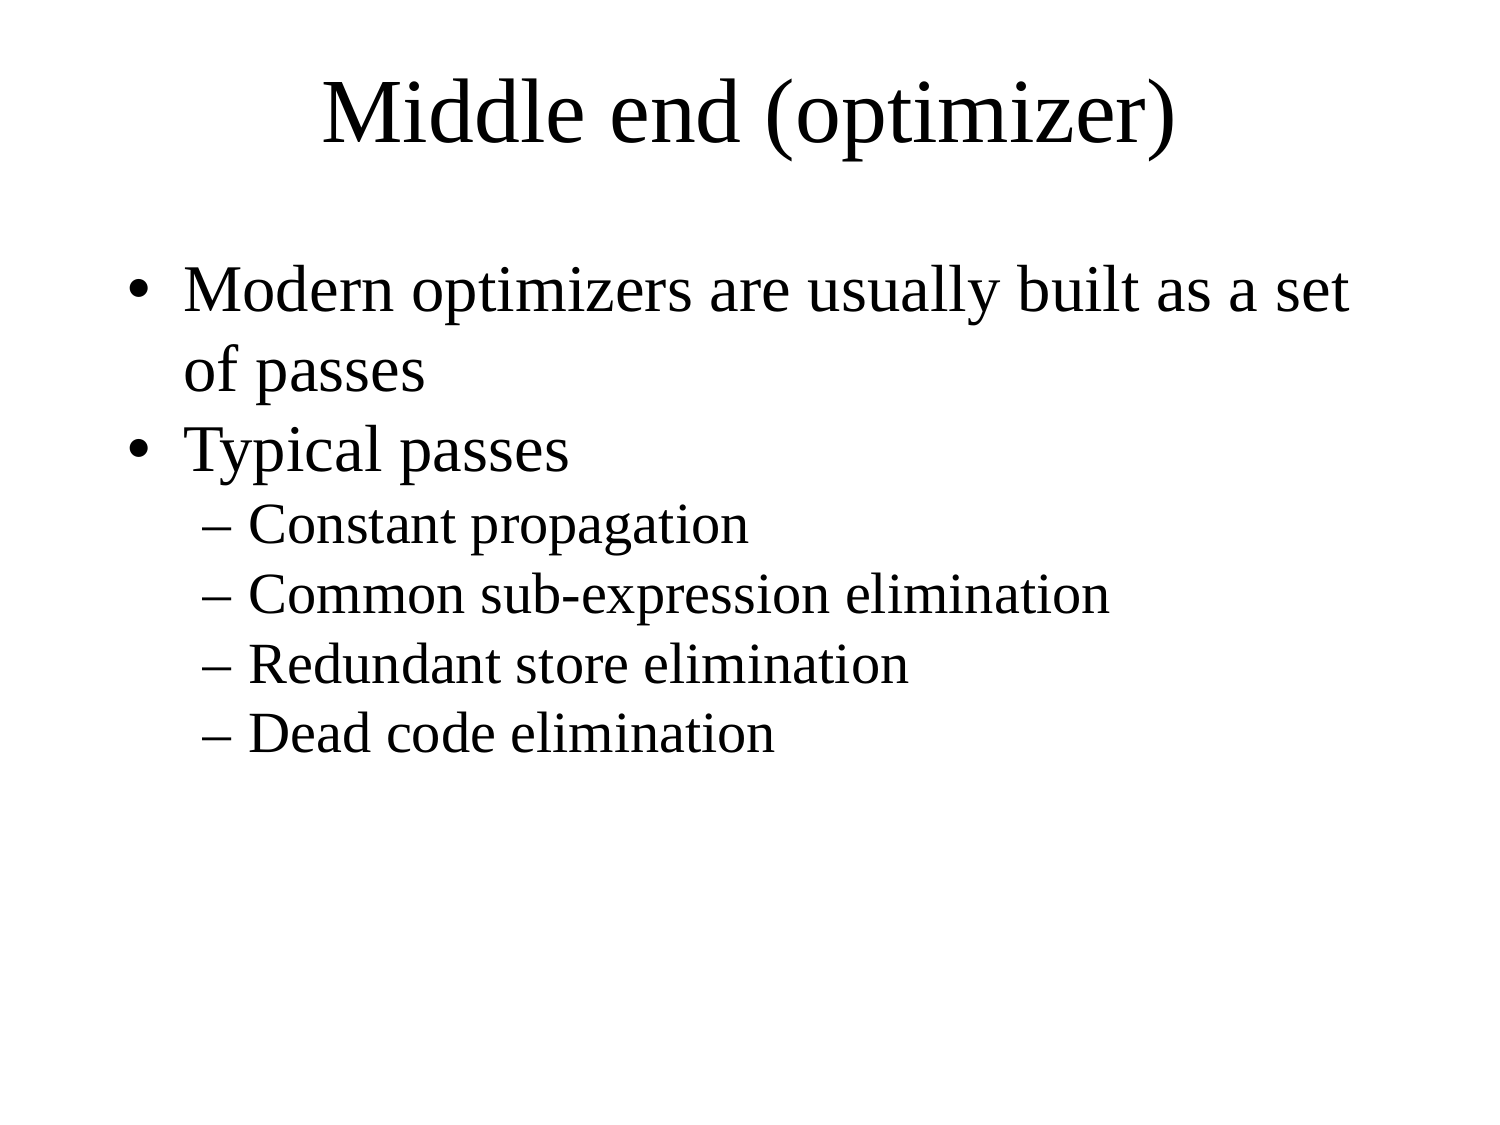

Middle end (optimizer)
Modern optimizers are usually built as a set of passes
Typical passes
Constant propagation
Common sub-expression elimination
Redundant store elimination
Dead code elimination